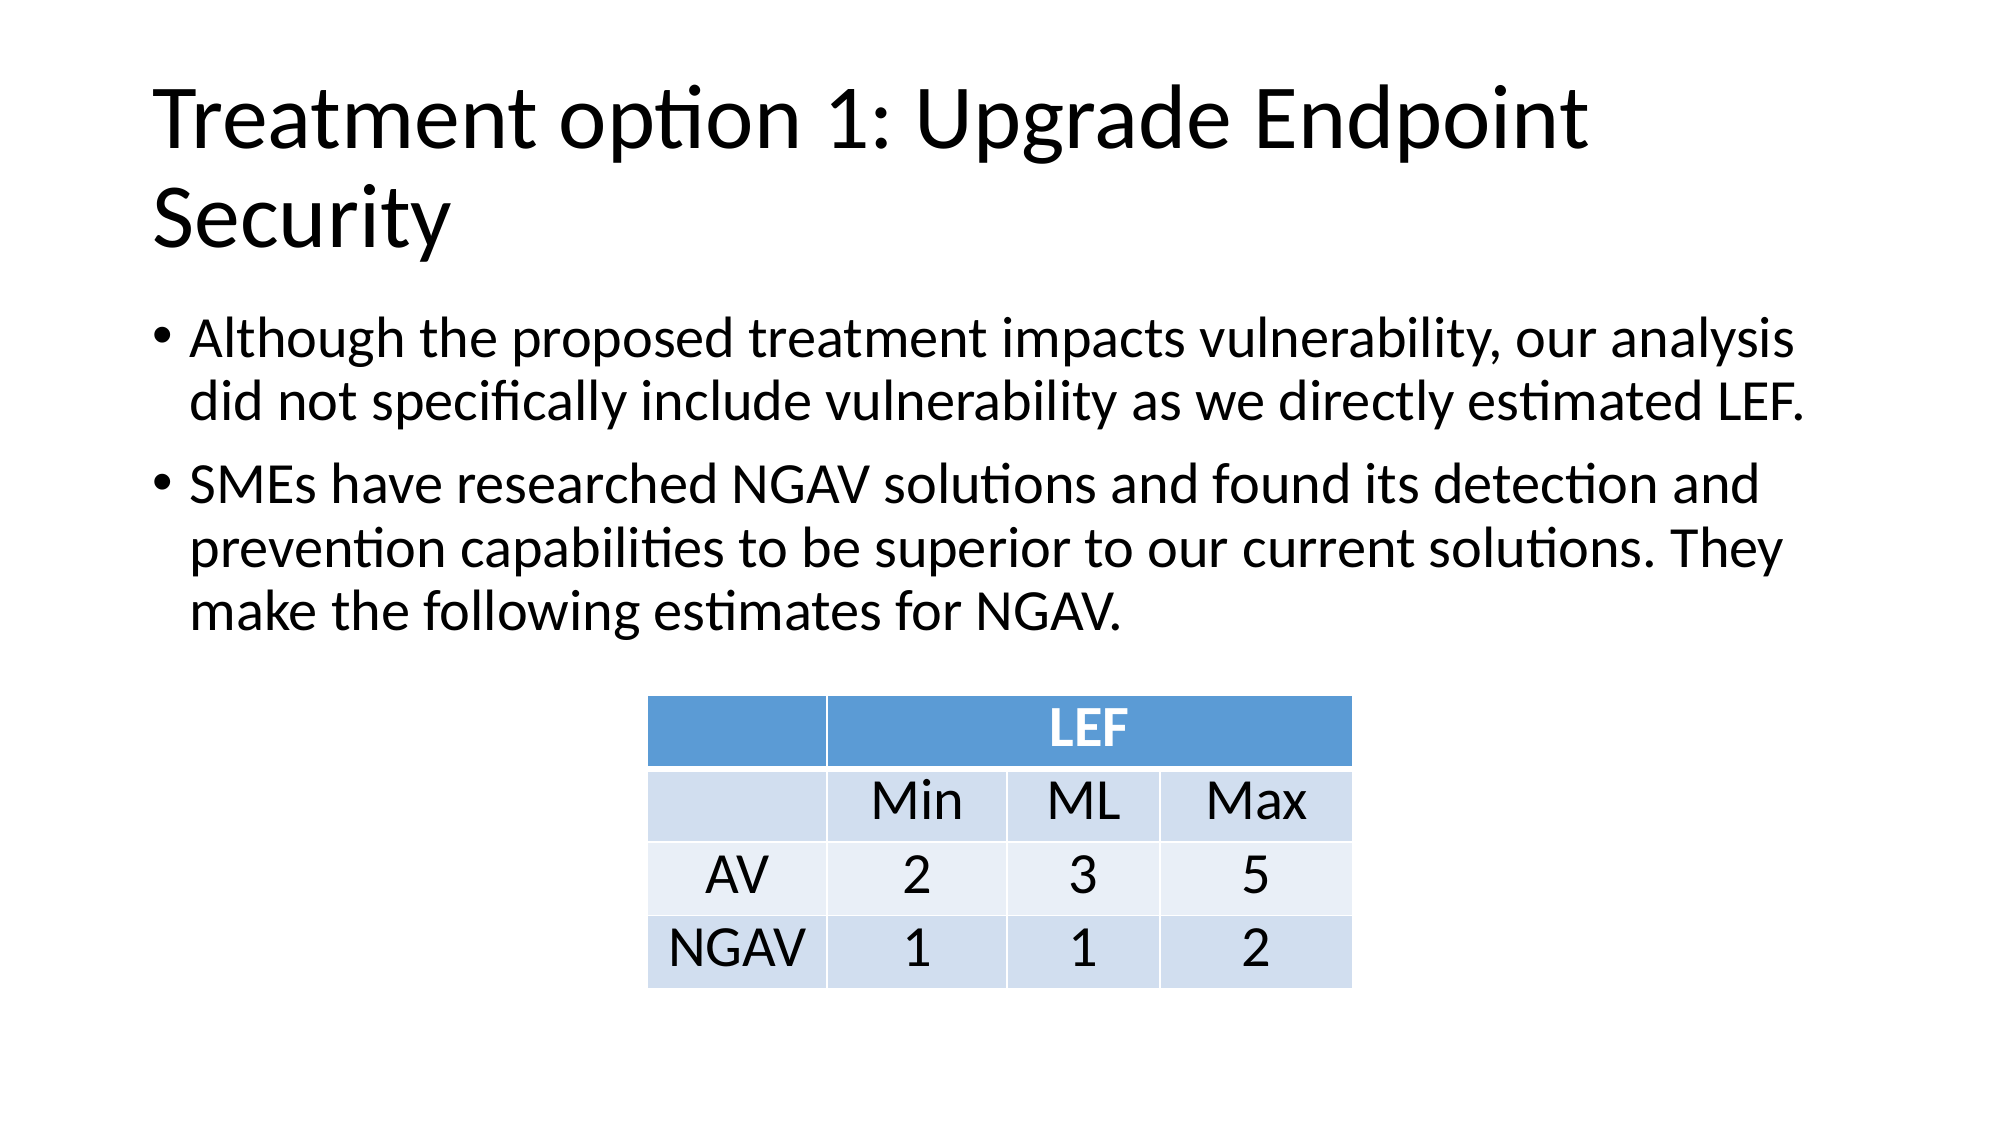

# Treatment option 1: Upgrade Endpoint Security
Although the proposed treatment impacts vulnerability, our analysis did not specifically include vulnerability as we directly estimated LEF.
SMEs have researched NGAV solutions and found its detection and prevention capabilities to be superior to our current solutions. They make the following estimates for NGAV.

|  | LEF |  |  |
| --- | --- | --- | --- |
|  | Min | ML | Max |
| AV | 2 | 3 | 5 |
| NGAV | 1 | 1 | 2 |